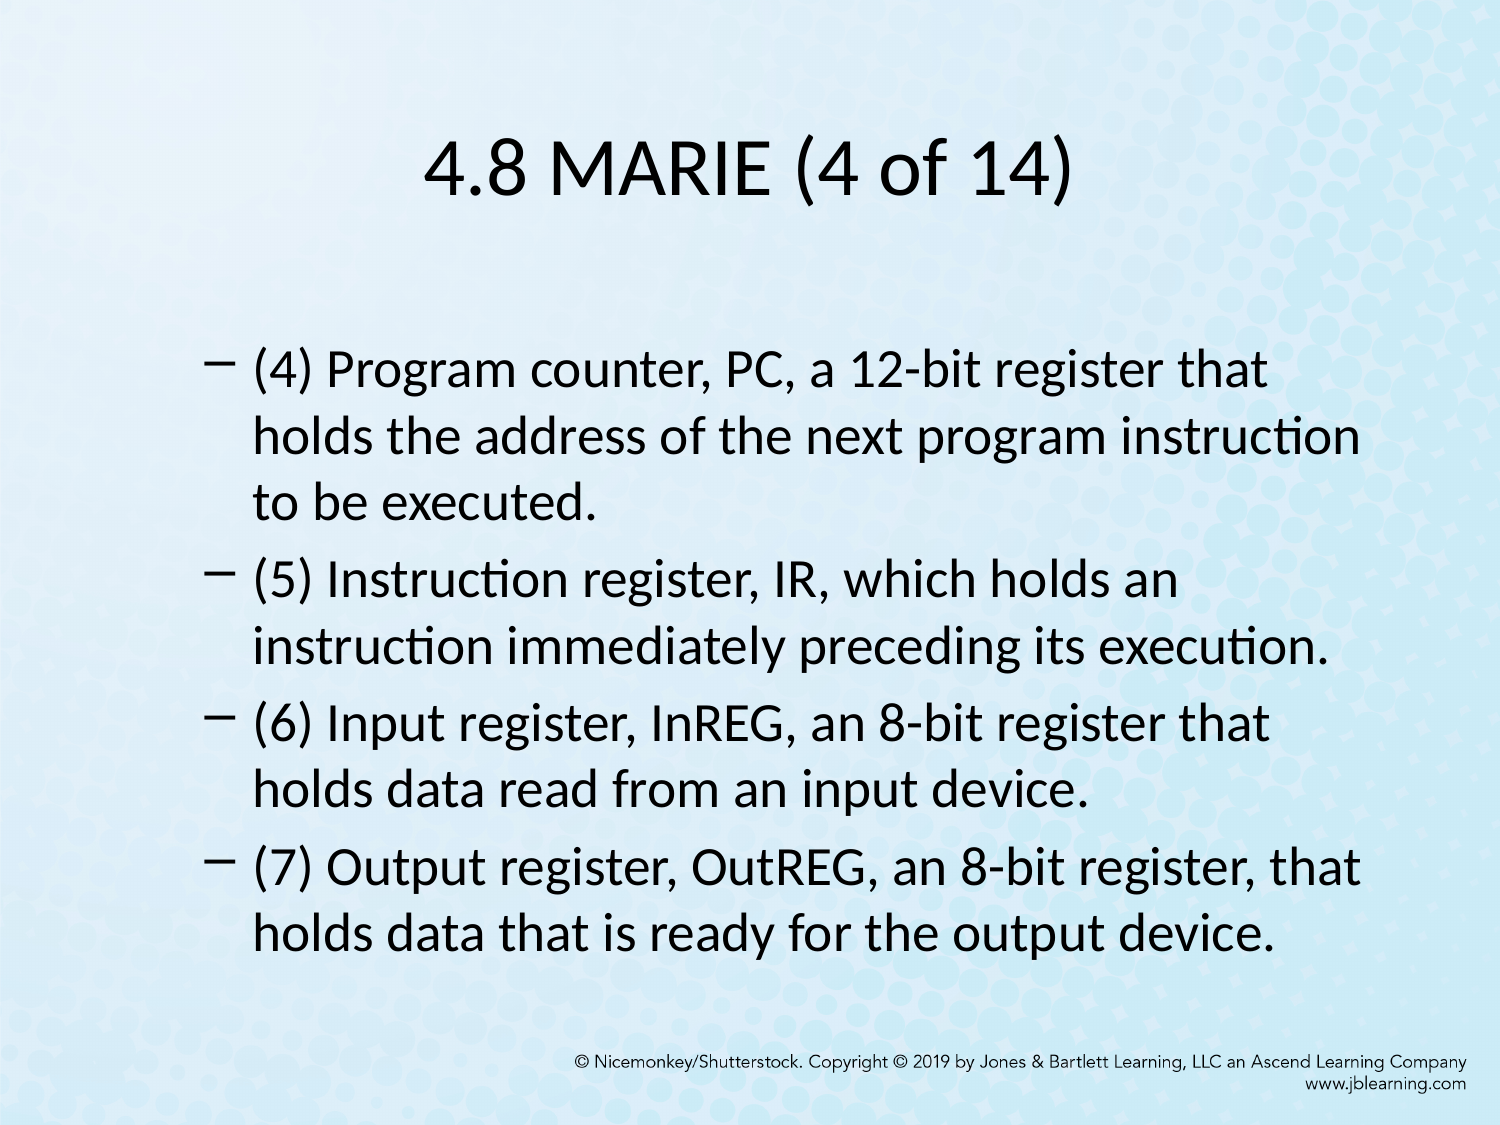

# 4.8 MARIE (4 of 14)
(4) Program counter, PC, a 12-bit register that holds the address of the next program instruction to be executed.
(5) Instruction register, IR, which holds an instruction immediately preceding its execution.
(6) Input register, InREG, an 8-bit register that holds data read from an input device.
(7) Output register, OutREG, an 8-bit register, that holds data that is ready for the output device.